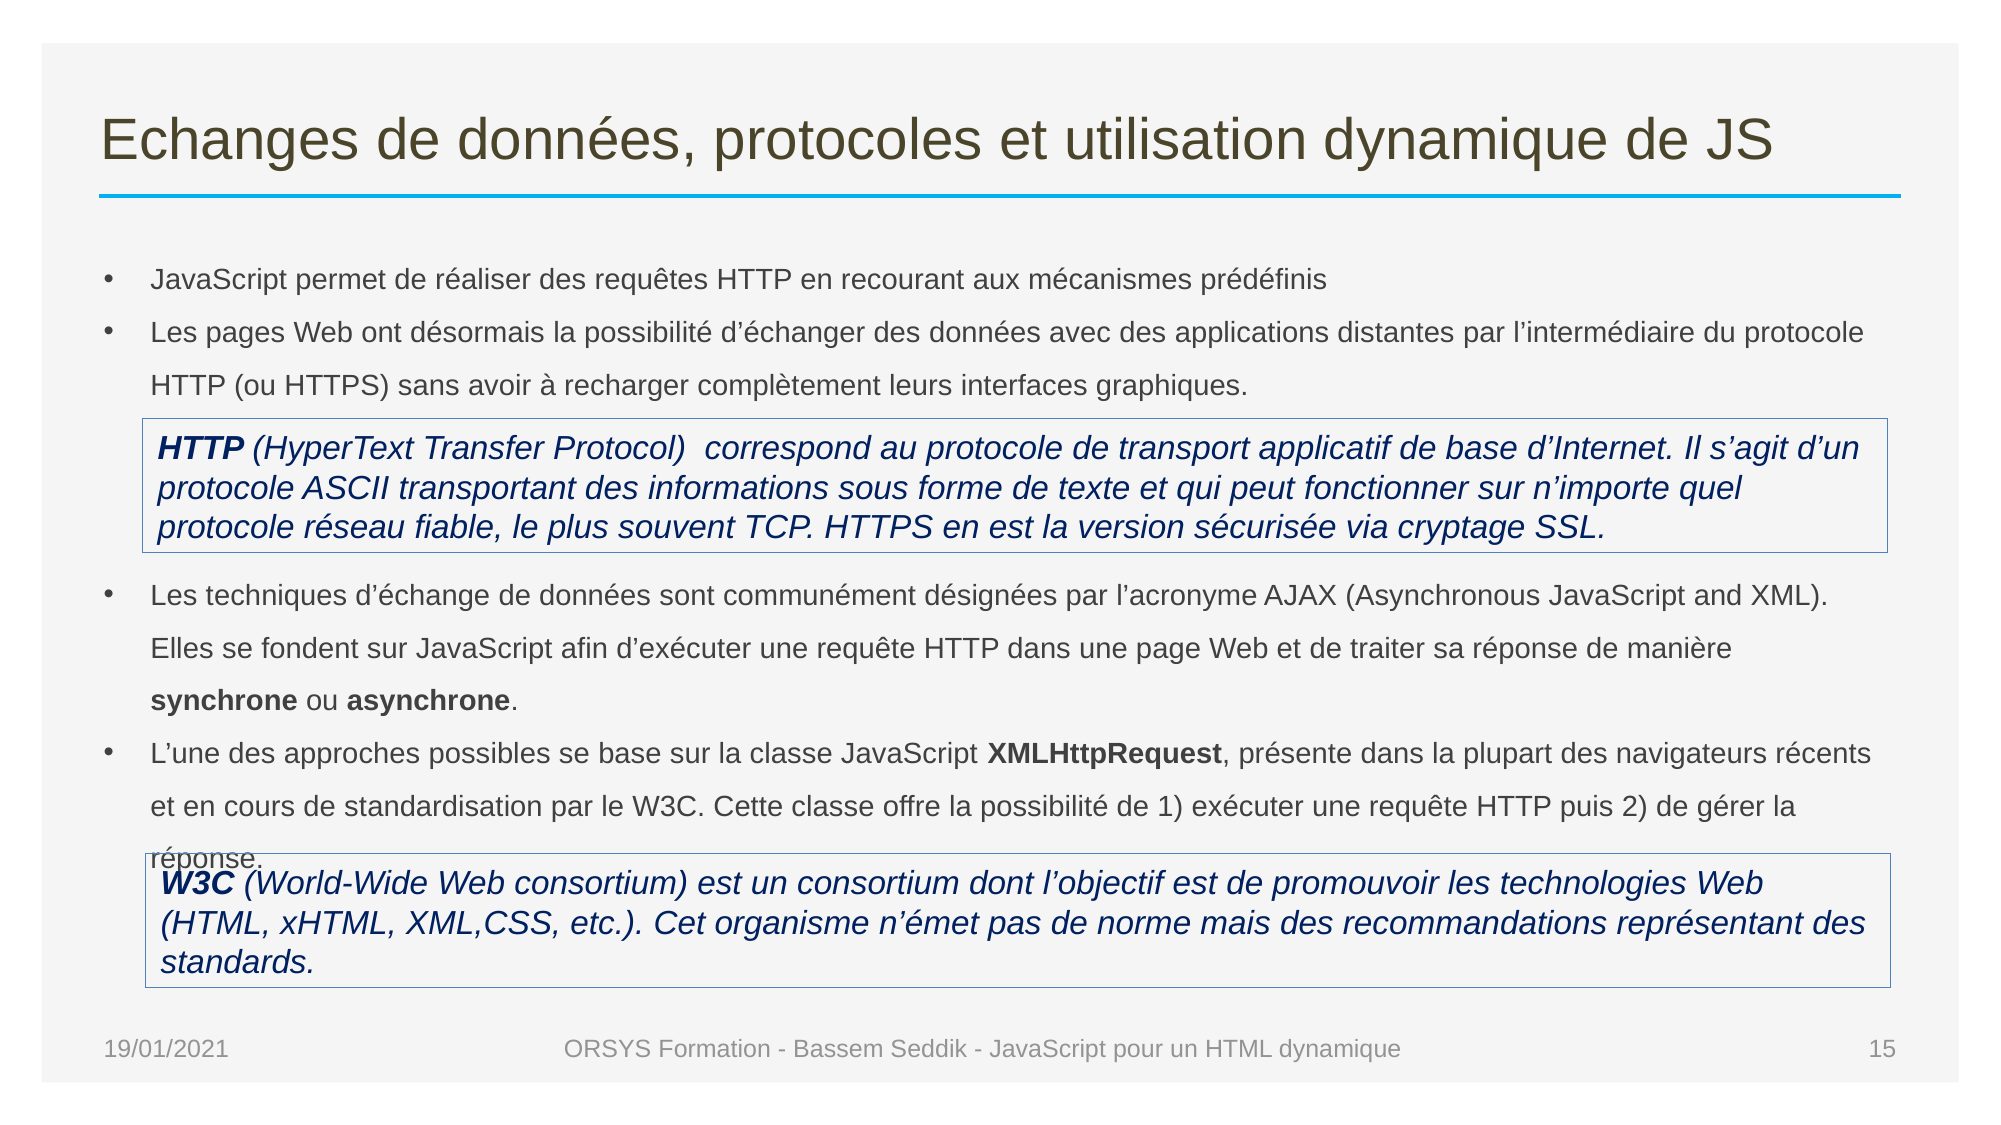

# Echanges de données, protocoles et utilisation dynamique de JS
JavaScript permet de réaliser des requêtes HTTP en recourant aux mécanismes prédéfinis
Les pages Web ont désormais la possibilité d’échanger des données avec des applications distantes par l’intermédiaire du protocole HTTP (ou HTTPS) sans avoir à recharger complètement leurs interfaces graphiques.

Les techniques d’échange de données sont communément désignées par l’acronyme AJAX (Asynchronous JavaScript and XML). Elles se fondent sur JavaScript afin d’exécuter une requête HTTP dans une page Web et de traiter sa réponse de manière synchrone ou asynchrone.
L’une des approches possibles se base sur la classe JavaScript XMLHttpRequest, présente dans la plupart des navigateurs récents et en cours de standardisation par le W3C. Cette classe offre la possibilité de 1) exécuter une requête HTTP puis 2) de gérer la réponse.
HTTP (HyperText Transfer Protocol)  correspond au protocole de transport applicatif de base d’Internet. Il s’agit d’un protocole ASCII transportant des informations sous forme de texte et qui peut fonctionner sur n’importe quel protocole réseau fiable, le plus souvent TCP. HTTPS en est la version sécurisée via cryptage SSL.
W3C (World-Wide Web consortium) est un consortium dont l’objectif est de promouvoir les technologies Web (HTML, xHTML, XML,CSS, etc.). Cet organisme n’émet pas de norme mais des recommandations représentant des standards.
19/01/2021
ORSYS Formation - Bassem Seddik - JavaScript pour un HTML dynamique
15